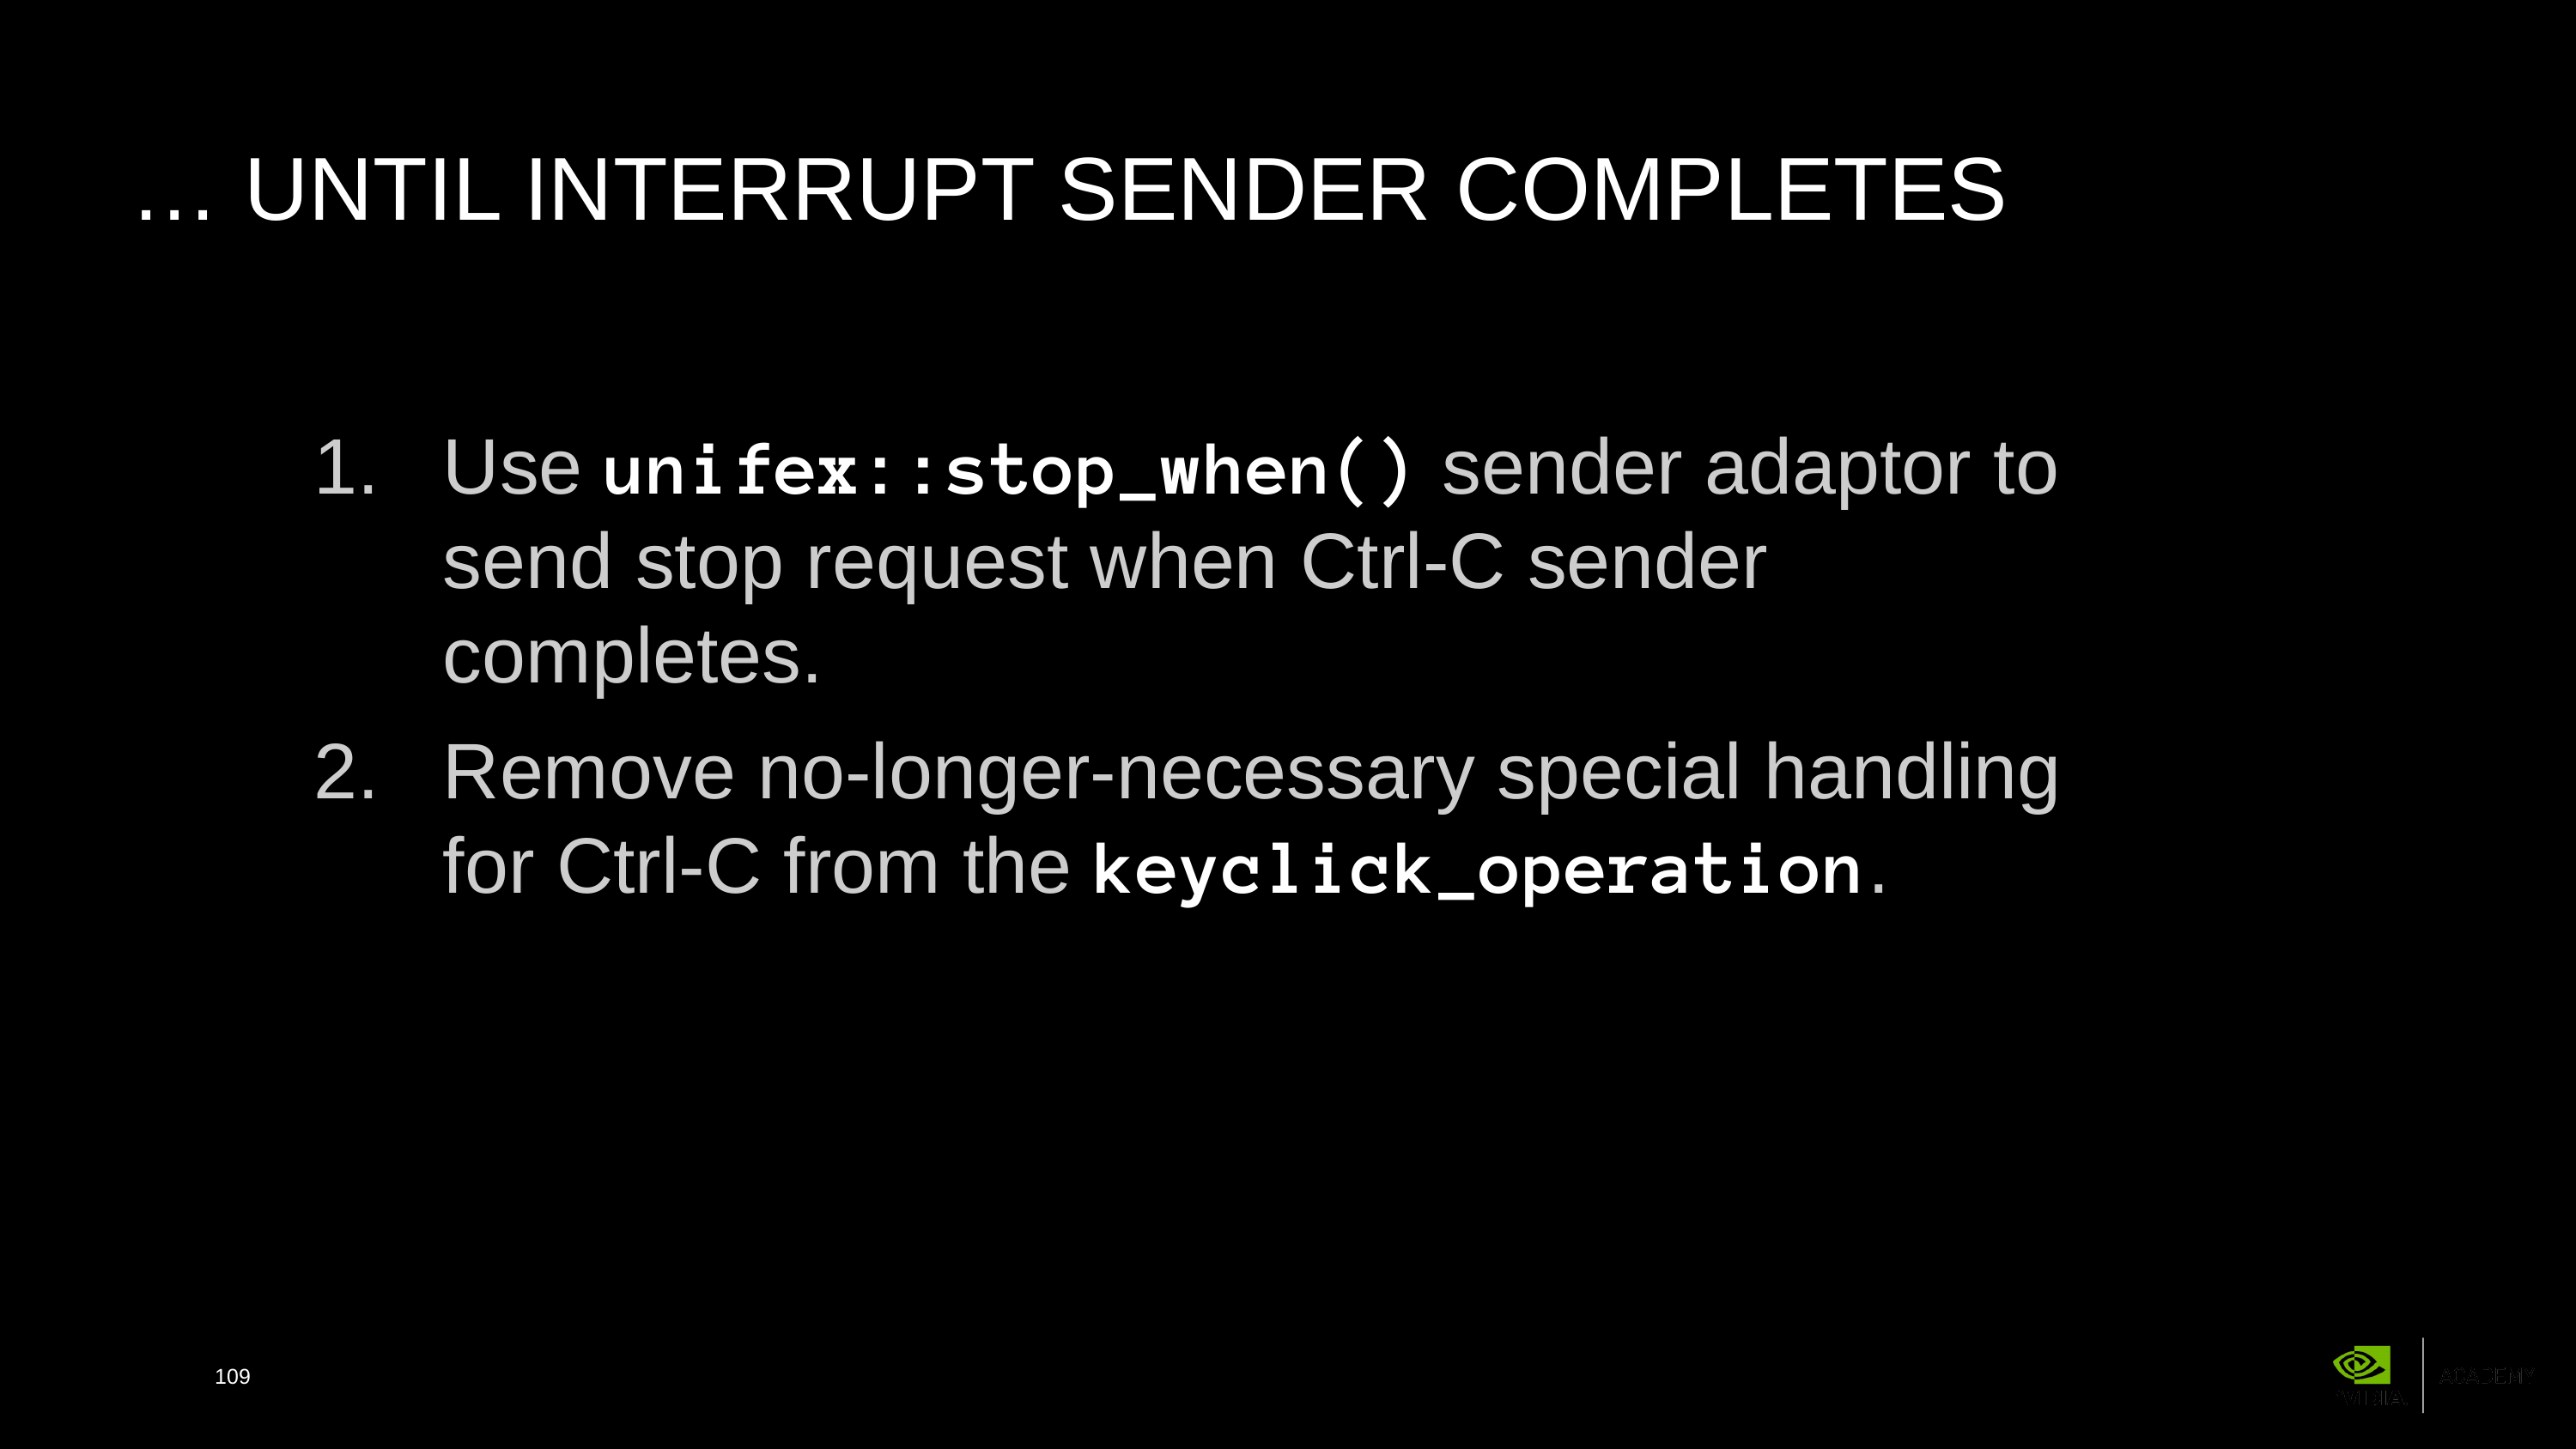

… until interrupt sender completes
Use unifex::stop_when() sender adaptor to send stop request when Ctrl-C sender completes.
Remove no-longer-necessary special handling for Ctrl-C from the keyclick_operation.
109